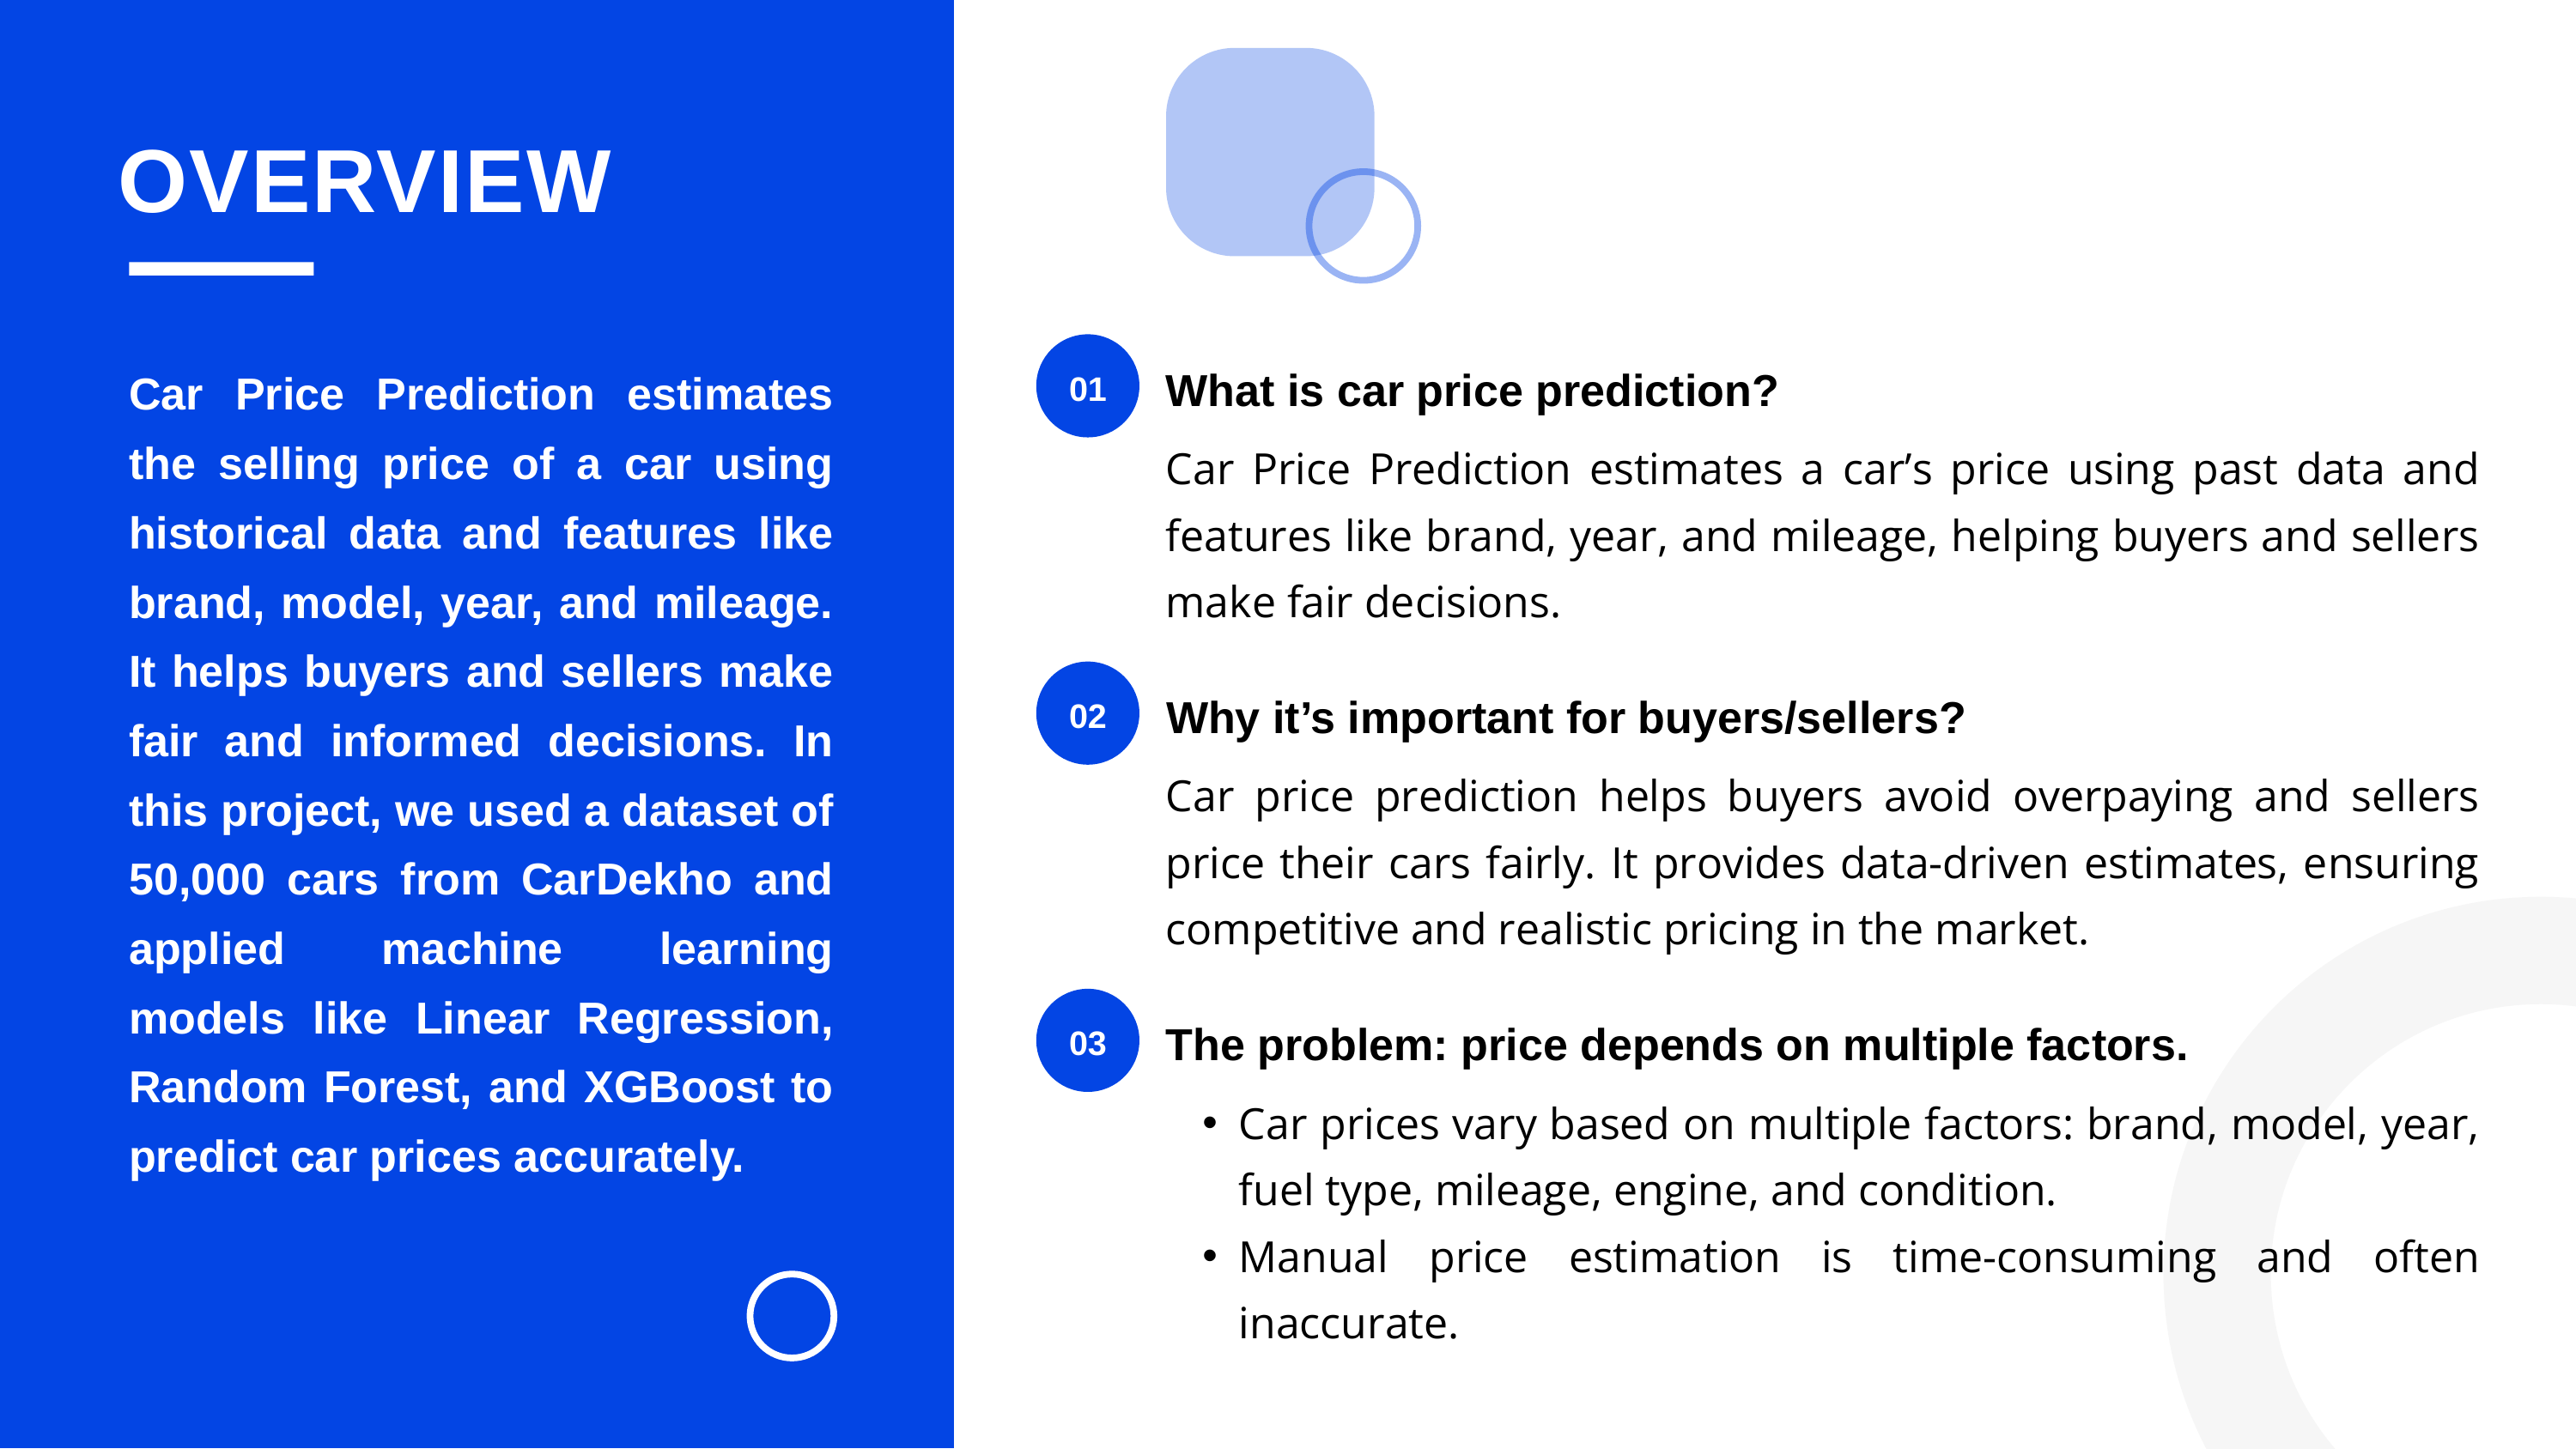

OVERVIEW

01
Car Price Prediction estimates the selling price of a car using historical data and features like brand, model, year, and mileage. It helps buyers and sellers make fair and informed decisions. In this project, we used a dataset of 50,000 cars from CarDekho and applied machine learning models like Linear Regression, Random Forest, and XGBoost to predict car prices accurately.
What is car price prediction?
Car Price Prediction estimates a car’s price using past data and features like brand, year, and mileage, helping buyers and sellers make fair decisions.

02
Why it’s important for buyers/sellers?

Car price prediction helps buyers avoid overpaying and sellers price their cars fairly. It provides data-driven estimates, ensuring competitive and realistic pricing in the market.

03
The problem: price depends on multiple factors.

Car prices vary based on multiple factors: brand, model, year, fuel type, mileage, engine, and condition.
Manual price estimation is time-consuming and often inaccurate.